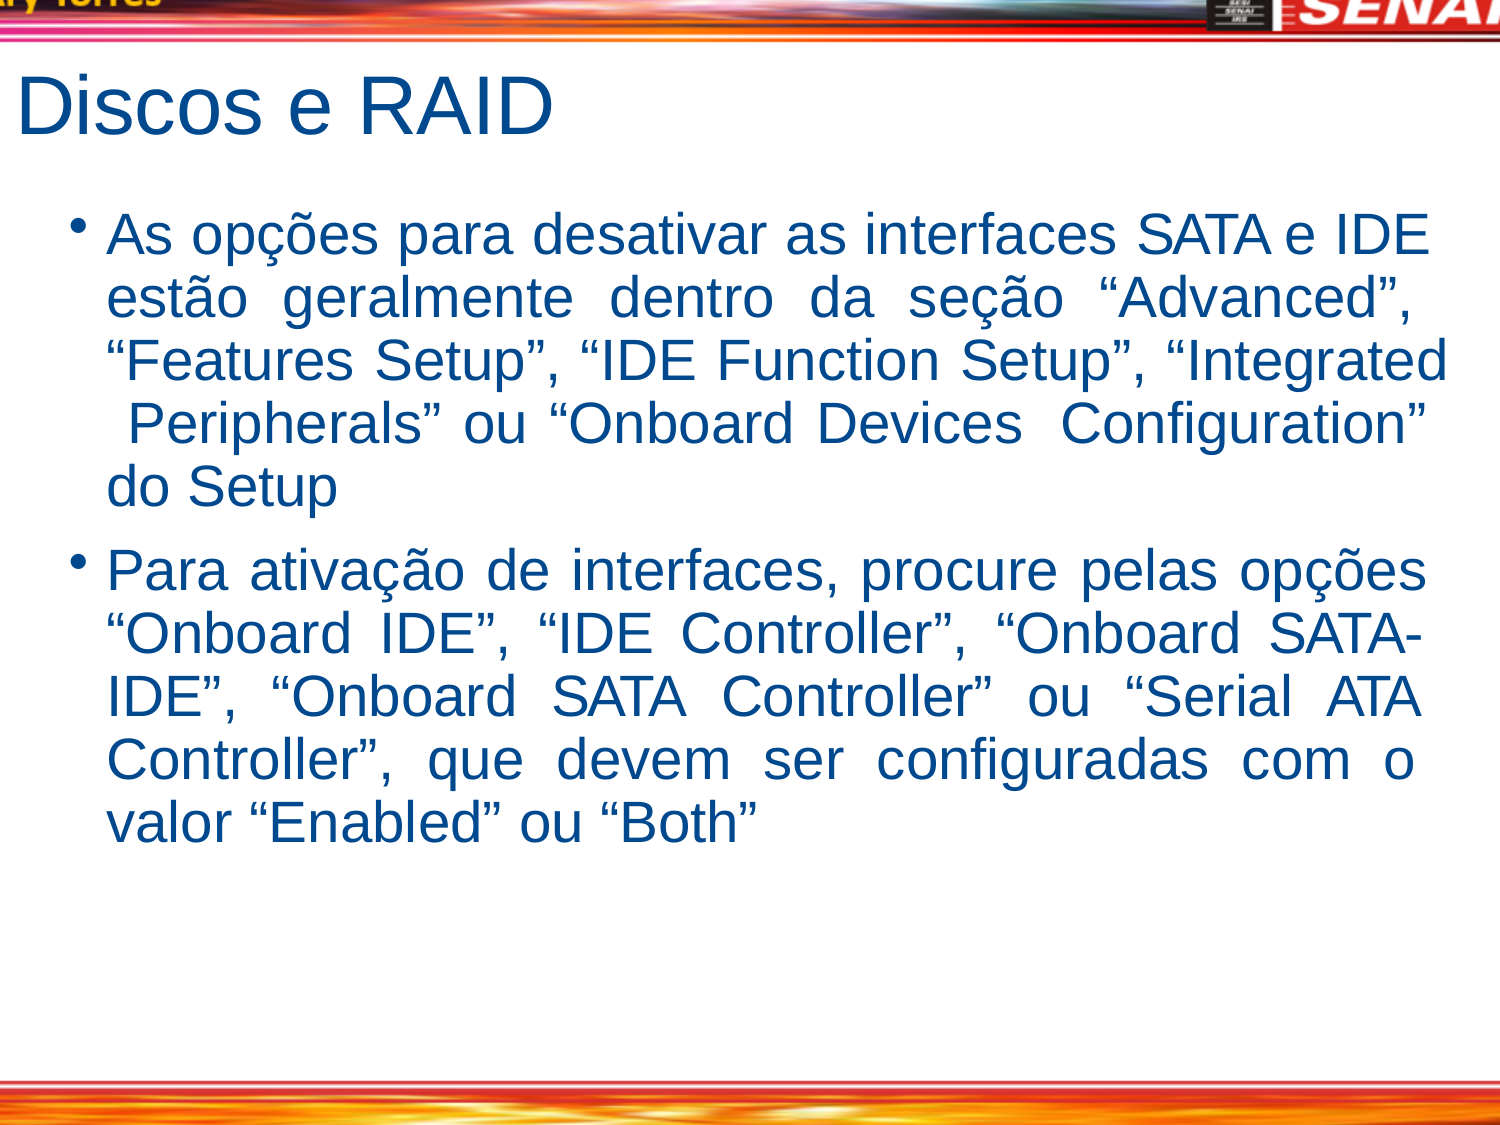

# Discos e RAID
As opções para desativar as interfaces SATA e IDE  estão geralmente dentro da seção “Advanced”,  “Features Setup”, “IDE Function Setup”, “Integrated  Peripherals” ou “Onboard Devices Configuration”  do Setup
Para ativação de interfaces, procure pelas opções  “Onboard IDE”, “IDE Controller”, “Onboard SATA-  IDE”, “Onboard SATA Controller” ou “Serial ATA  Controller”, que devem ser configuradas com o  valor “Enabled” ou “Both”